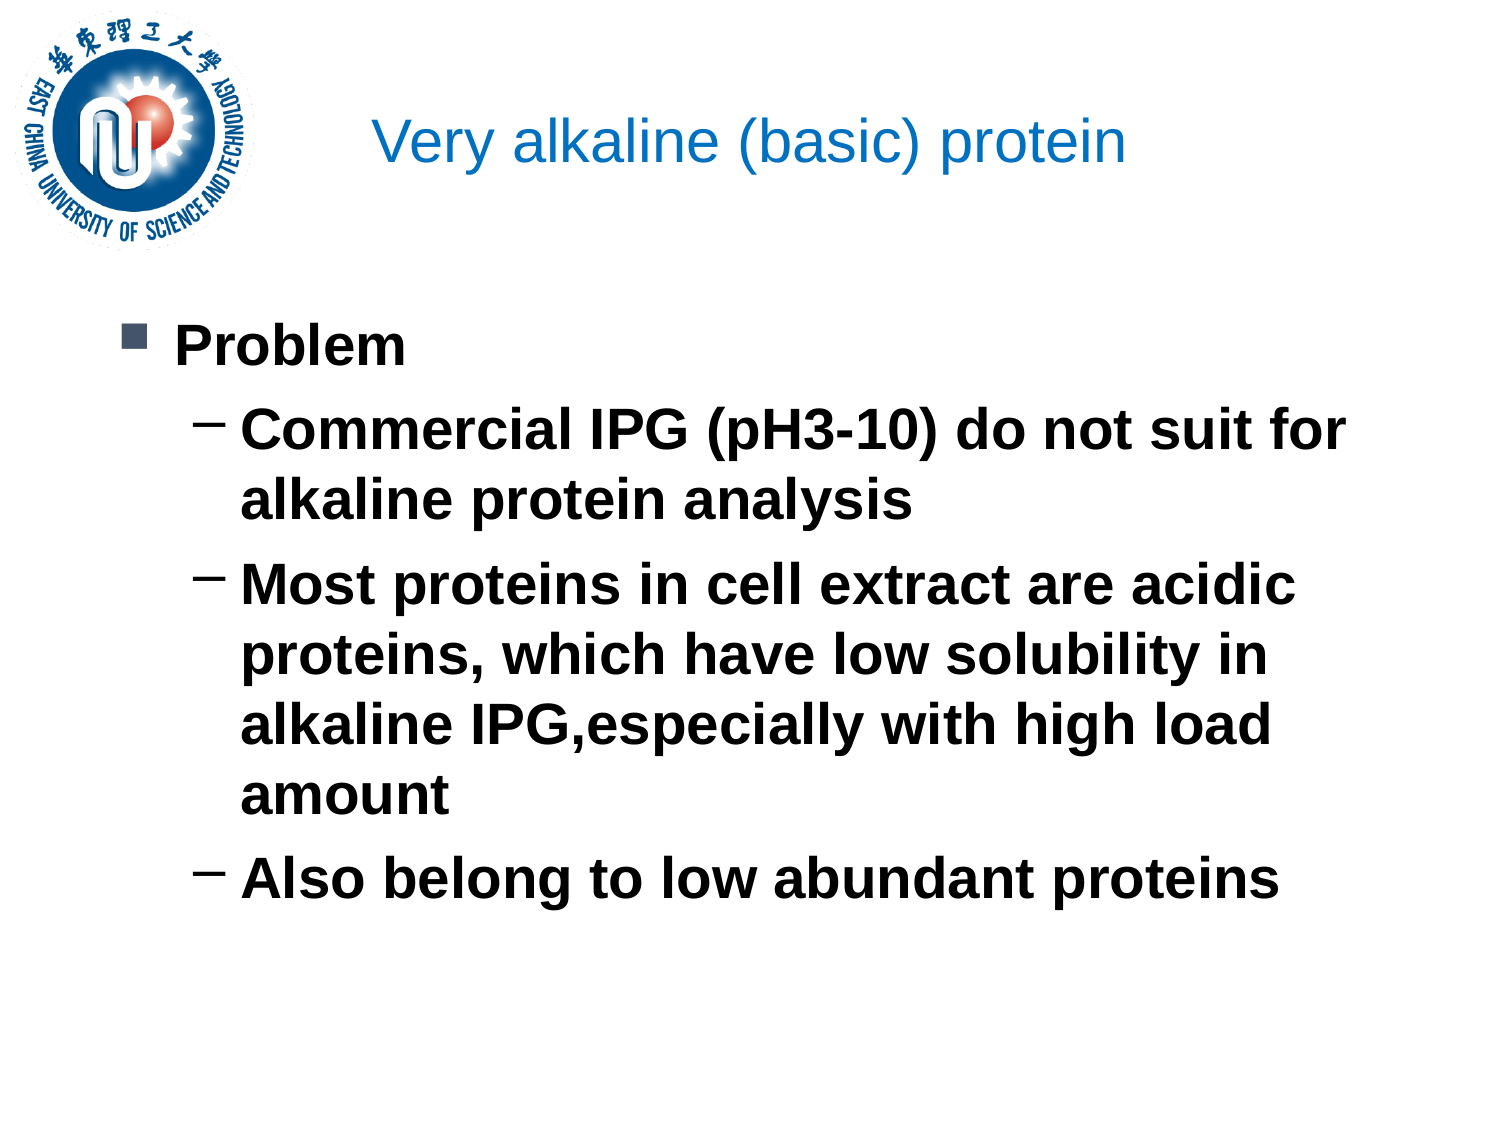

# Very alkaline (basic) protein
Problem
Commercial IPG (pH3-10) do not suit for alkaline protein analysis
Most proteins in cell extract are acidic proteins, which have low solubility in alkaline IPG,especially with high load amount
Also belong to low abundant proteins